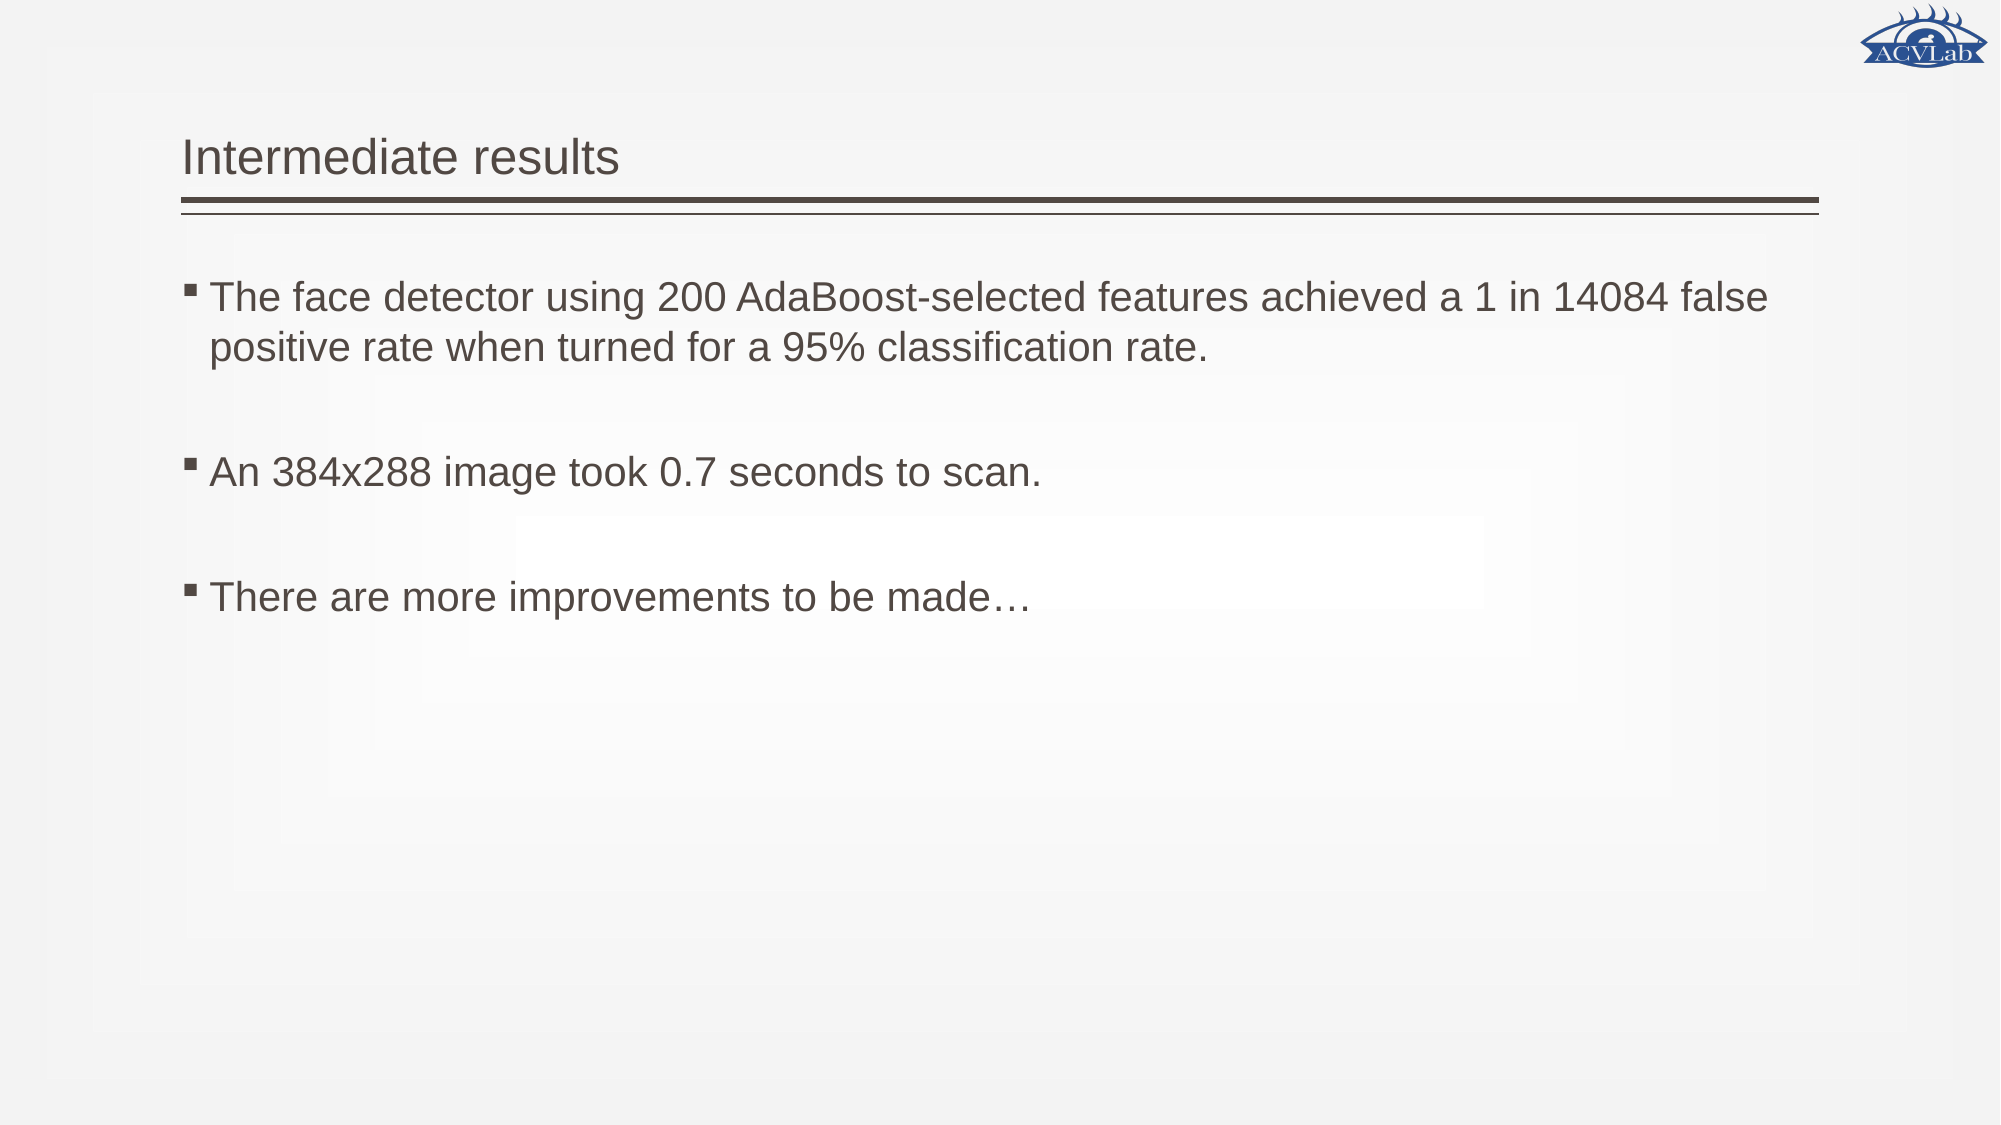

# Intermediate results
The face detector using 200 AdaBoost-selected features achieved a 1 in 14084 false positive rate when turned for a 95% classification rate.

An 384x288 image took 0.7 seconds to scan.

There are more improvements to be made…